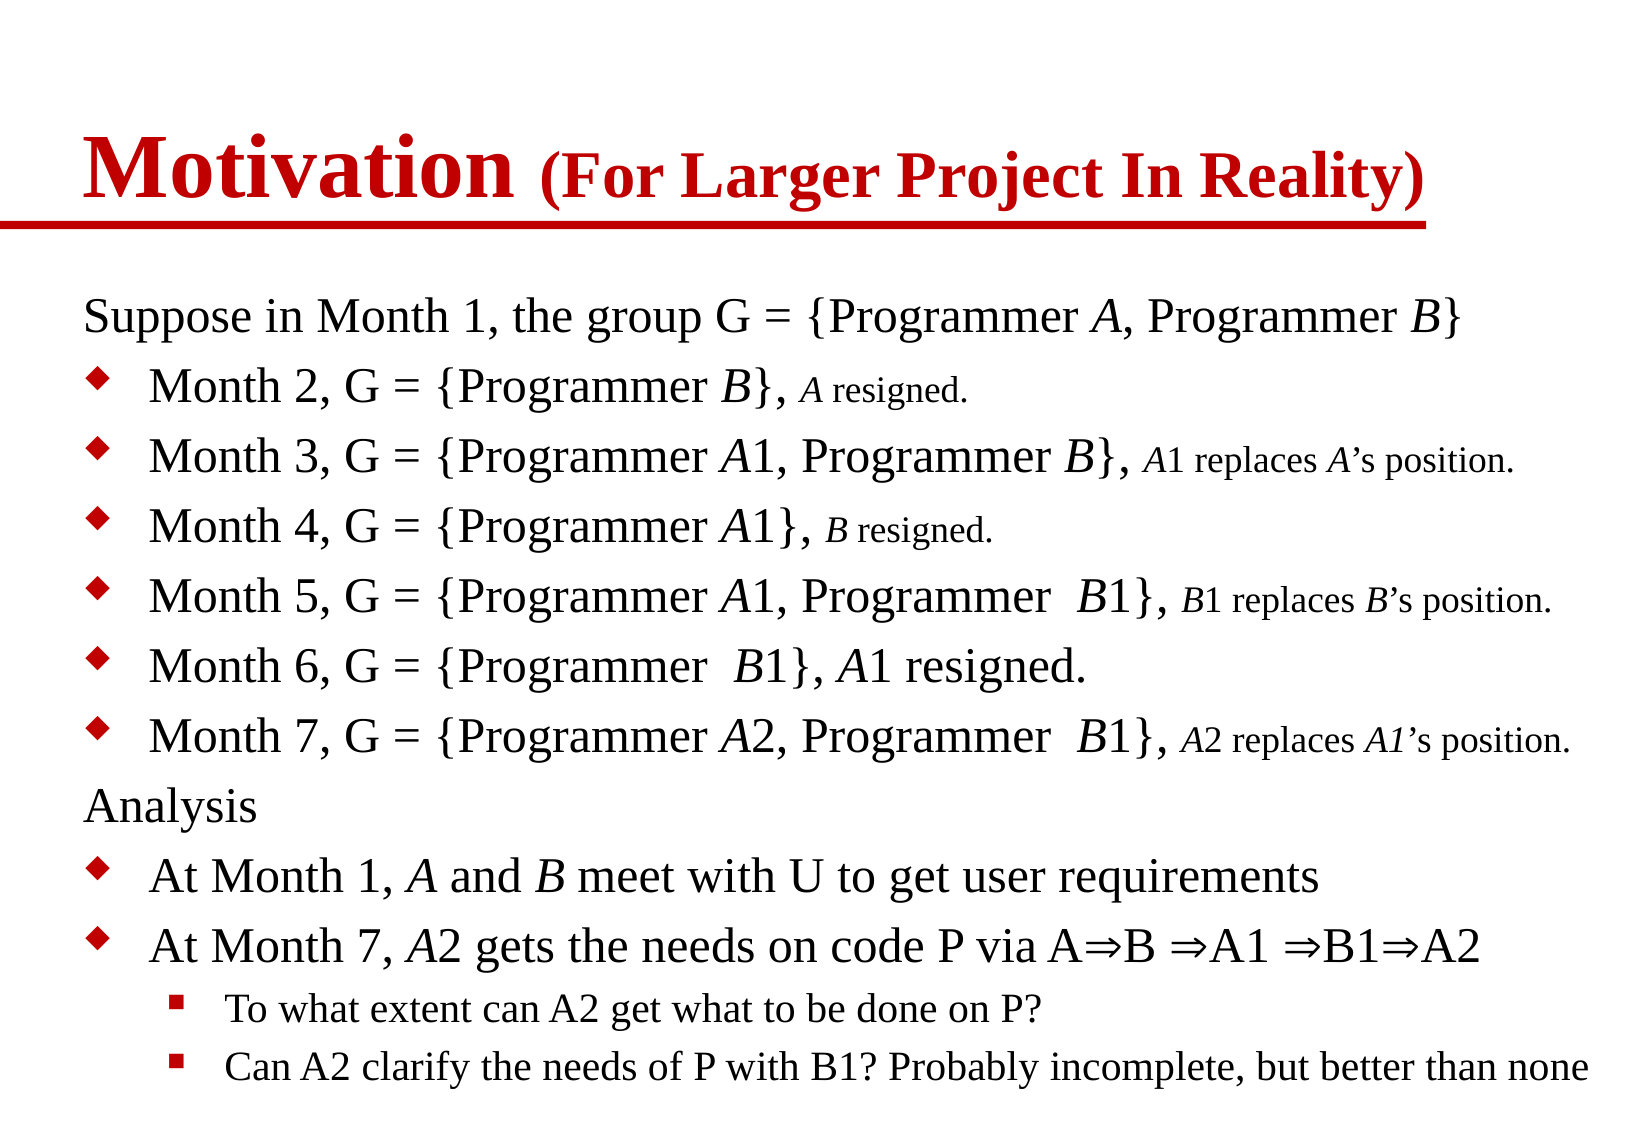

# Motivation (For Larger Project In Reality)
Suppose in Month 1, the group G = {Programmer A, Programmer B}
Month 2, G = {Programmer B}, A resigned.
Month 3, G = {Programmer A1, Programmer B}, A1 replaces A’s position.
Month 4, G = {Programmer A1}, B resigned.
Month 5, G = {Programmer A1, Programmer  B1}, B1 replaces B’s position.
Month 6, G = {Programmer  B1}, A1 resigned.
Month 7, G = {Programmer A2, Programmer  B1}, A2 replaces A1’s position.
Analysis
At Month 1, A and B meet with U to get user requirements
At Month 7, A2 gets the needs on code P via A⇒B ⇒A1 ⇒B1⇒A2
To what extent can A2 get what to be done on P?
Can A2 clarify the needs of P with B1? Probably incomplete, but better than none

4